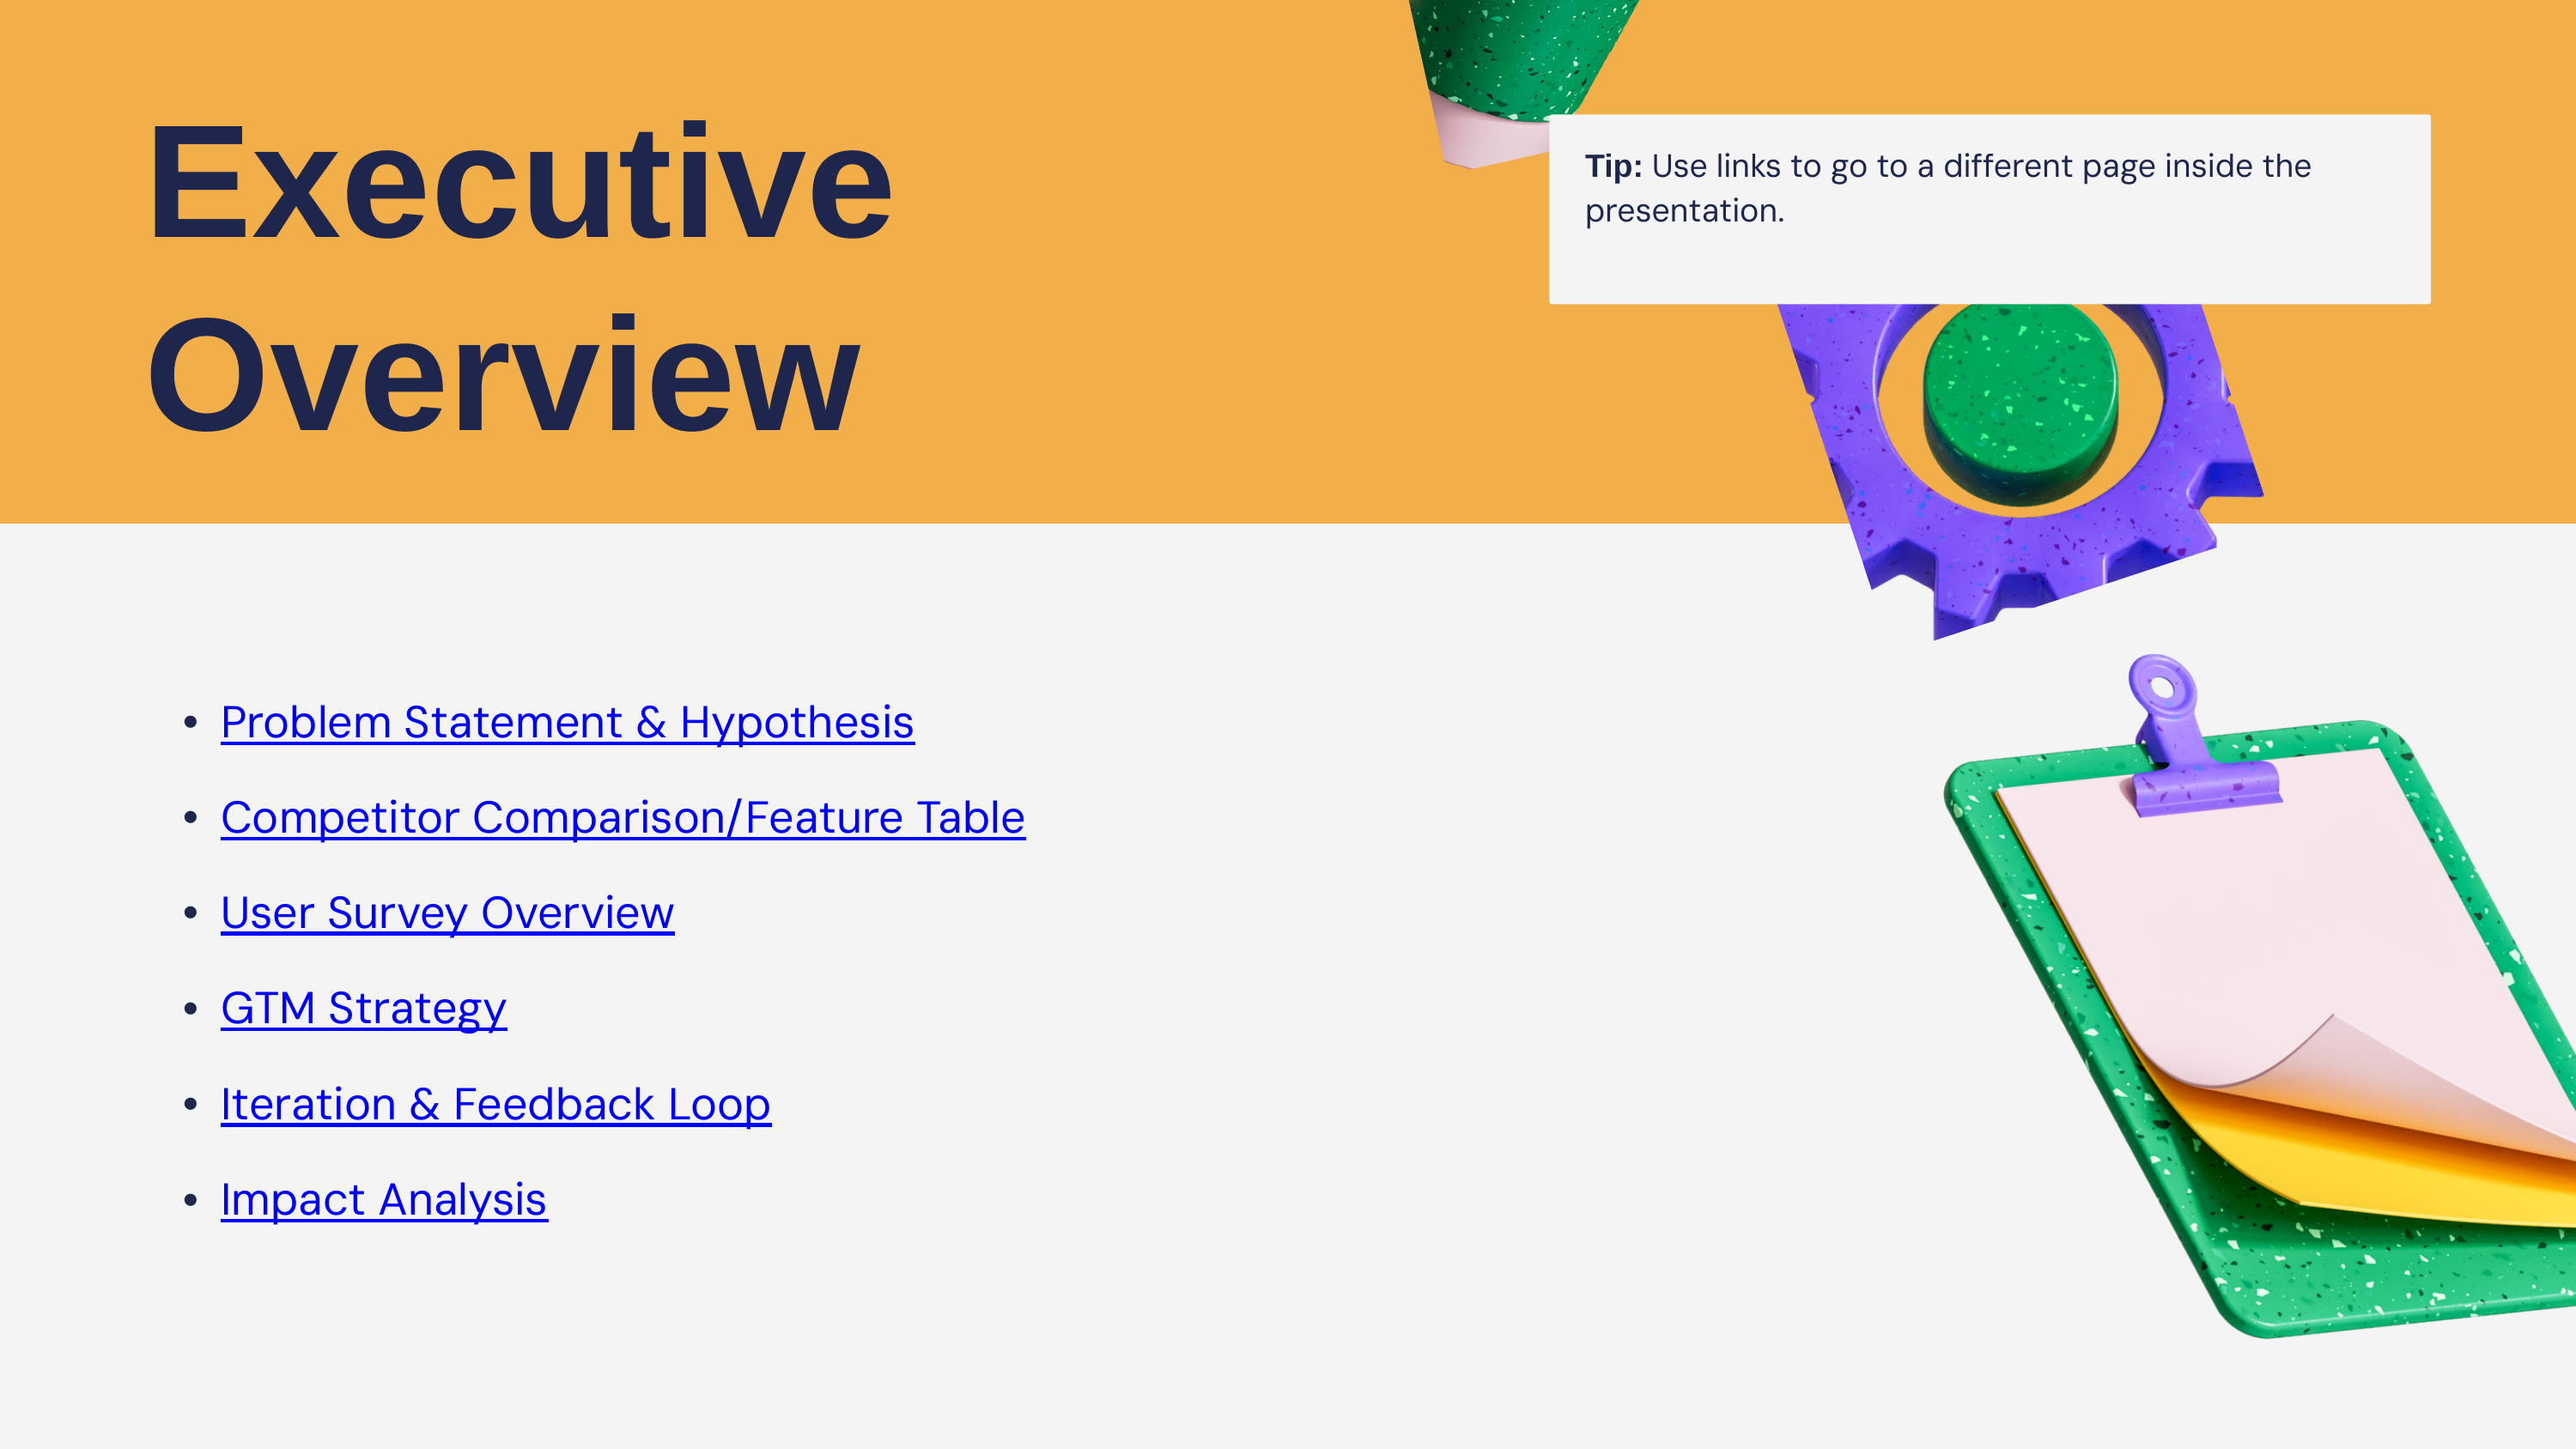

Executive Overview

Tip: Use links to go to a different page inside the presentation.

Problem Statement & Hypothesis
Competitor Comparison/Feature Table
User Survey Overview
GTM Strategy
Iteration & Feedback Loop
Impact Analysis